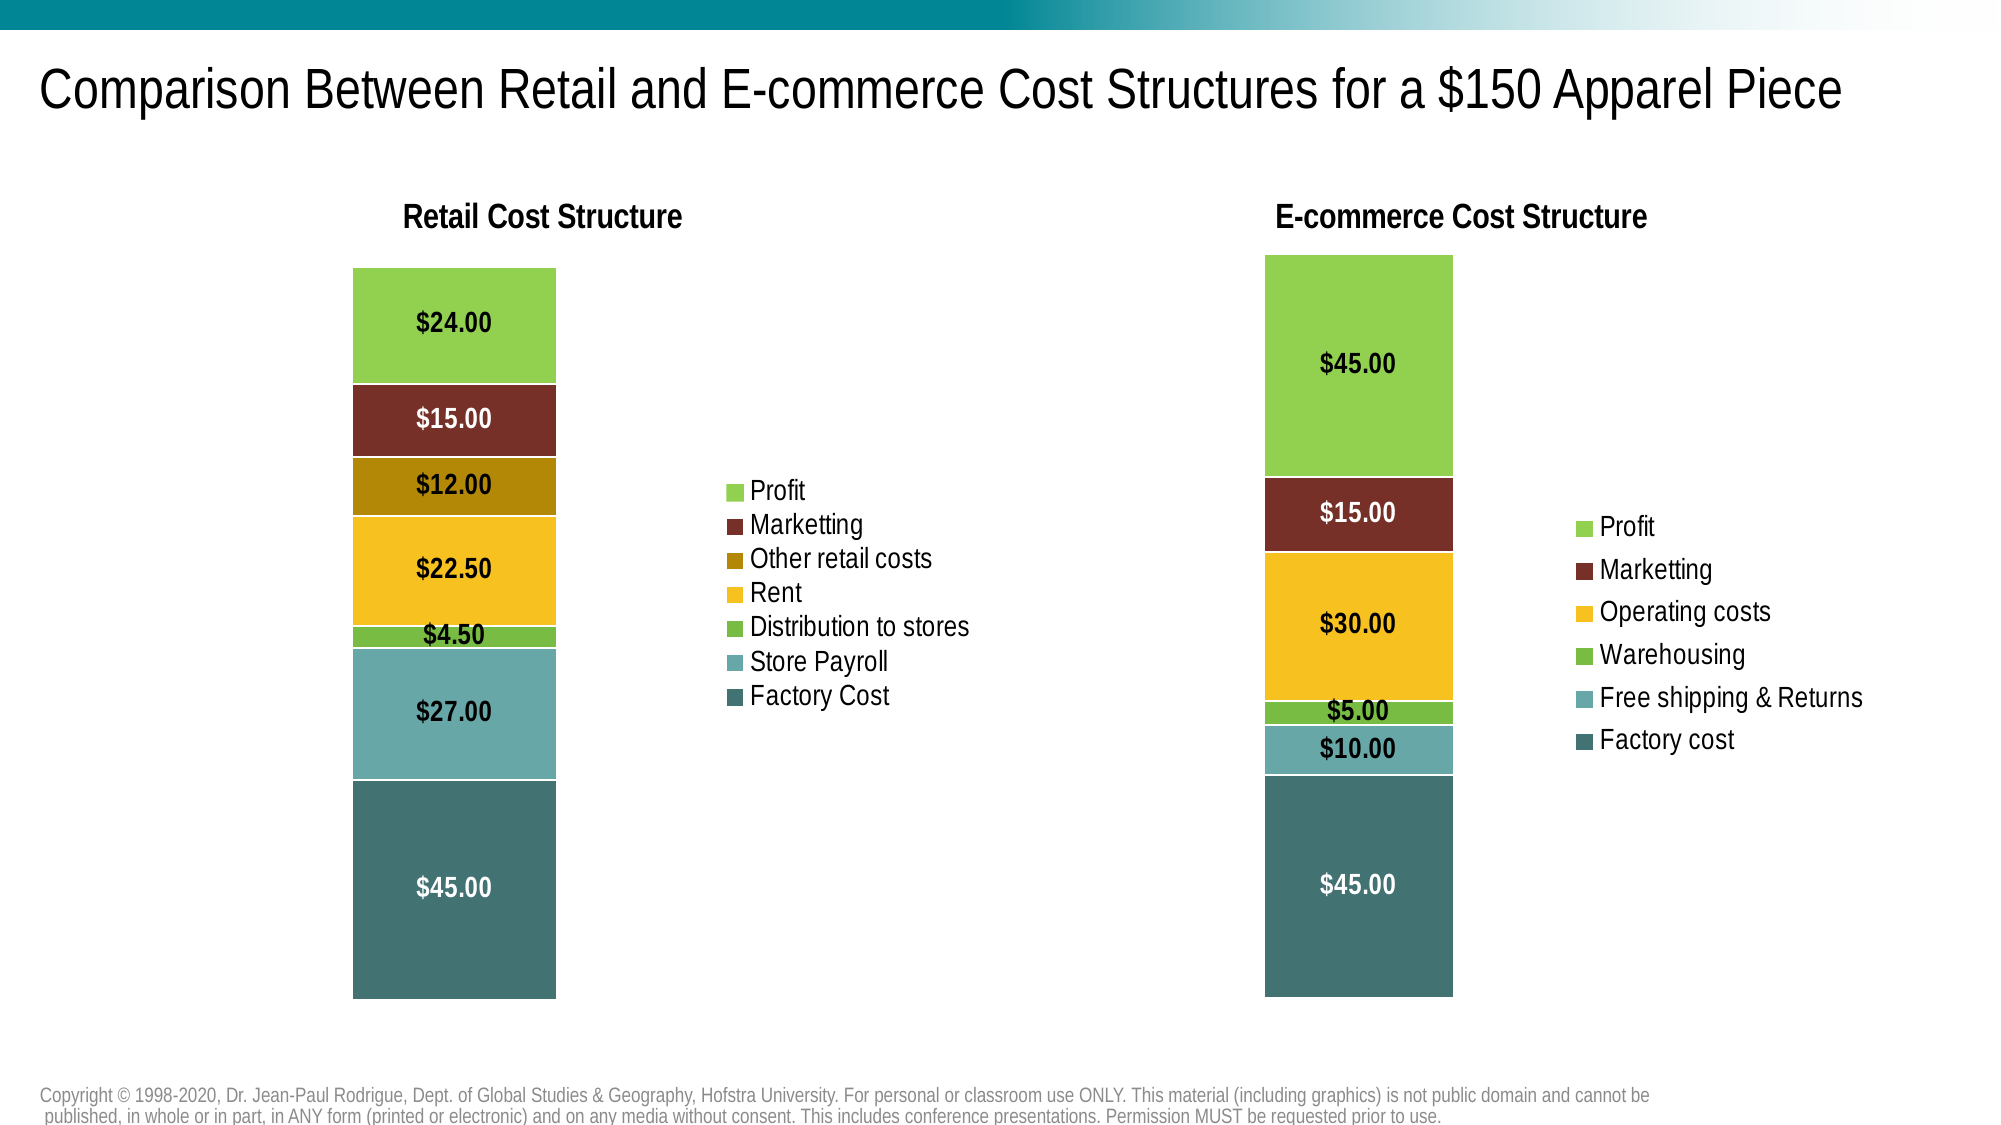

# Comparison Between Retail and E-commerce Cost Structures for a $150 Apparel Piece

### Chart: Retail Cost Structure

| Category | Factory Cost | Store Payroll | Distribution to stores | Rent | Other retail costs | Marketting | Profit |
|---|---|---|---|---|---|---|---|
| Series 1 | 45.0 | 27.0 | 4.5 | 22.5 | 12.0 | 15.0 | 24.0 |

### Chart: E-commerce Cost Structure

| Category | Factory cost | Free shipping & Returns | Warehousing | Operating costs | Marketting | Profit |
|---|---|---|---|---|---|---|
| Series 1 | 45.0 | 10.0 | 5.0 | 30.0 | 15.0 | 45.0 |
Copyright © 1998-2020, Dr. Jean-Paul Rodrigue, Dept. of Global Studies & Geography, Hofstra University. For personal or classroom use ONLY. This material (including graphics) is not public domain and cannot be published, in whole or in part, in ANY form (printed or electronic) and on any media without consent. This includes conference presentations. Permission MUST be requested prior to use.